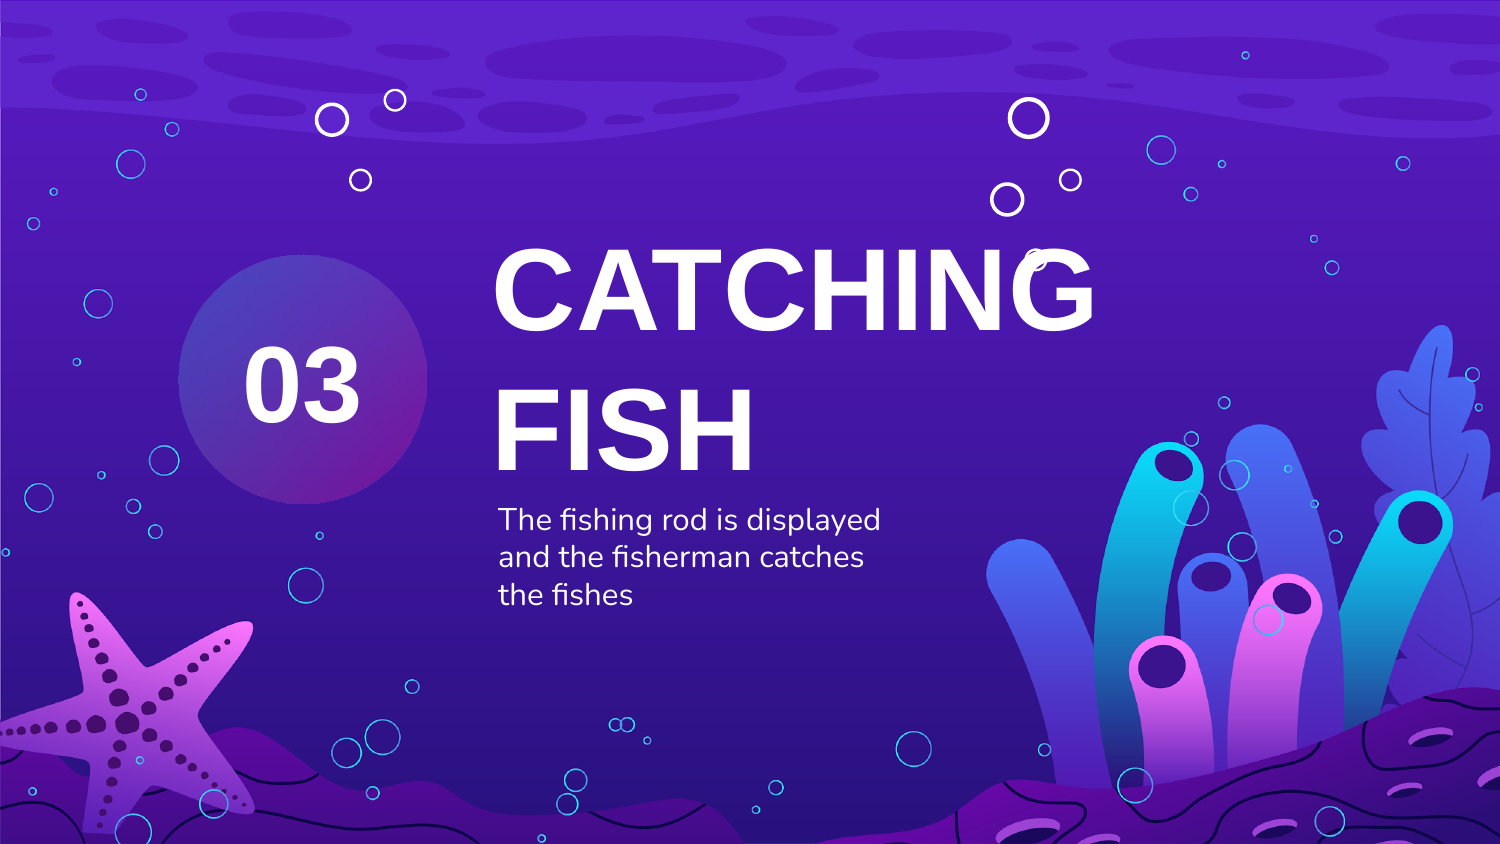

CATCHING FISH

# 03
The fishing rod is displayed and the fisherman catches the fishes